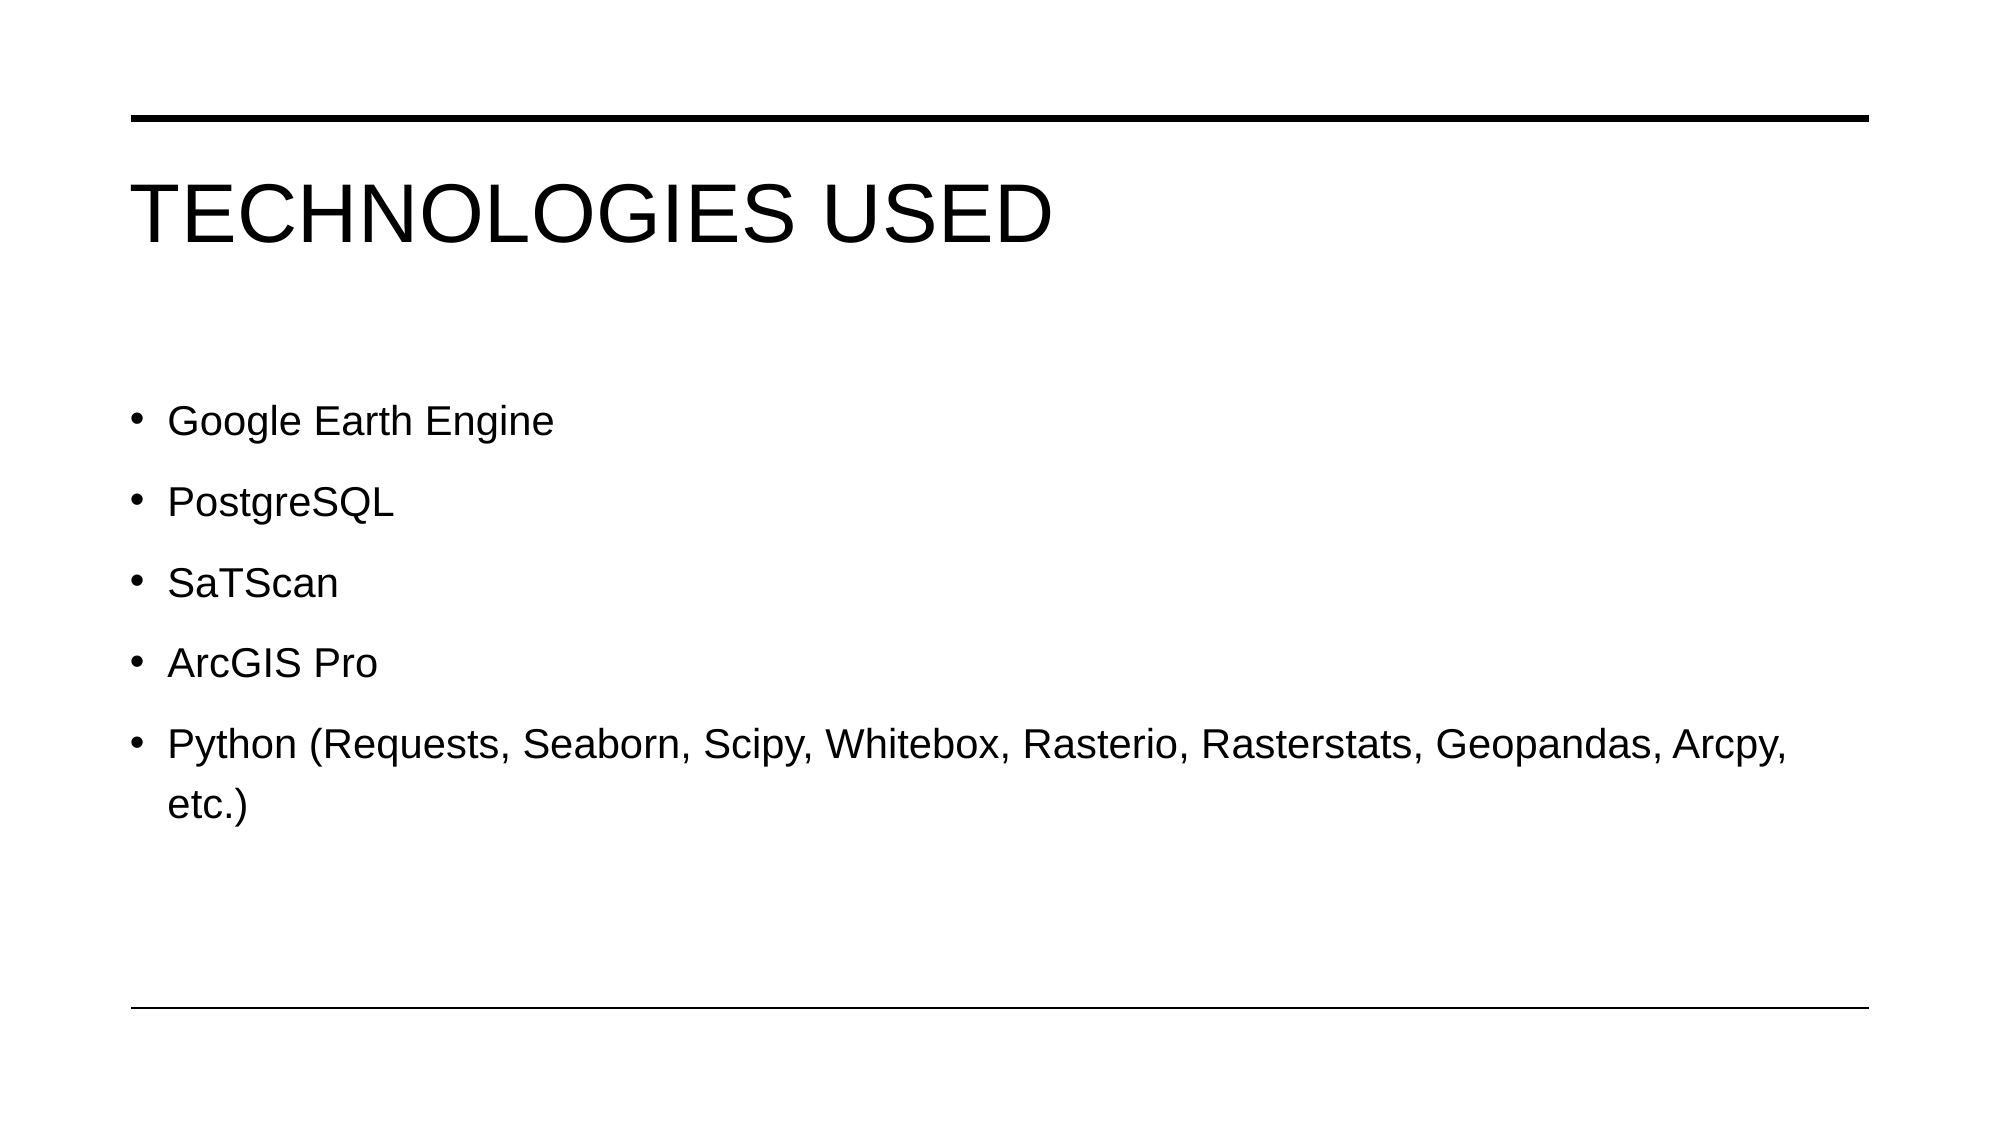

# Technologies Used
Google Earth Engine
PostgreSQL
SaTScan
ArcGIS Pro
Python (Requests, Seaborn, Scipy, Whitebox, Rasterio, Rasterstats, Geopandas, Arcpy, etc.)